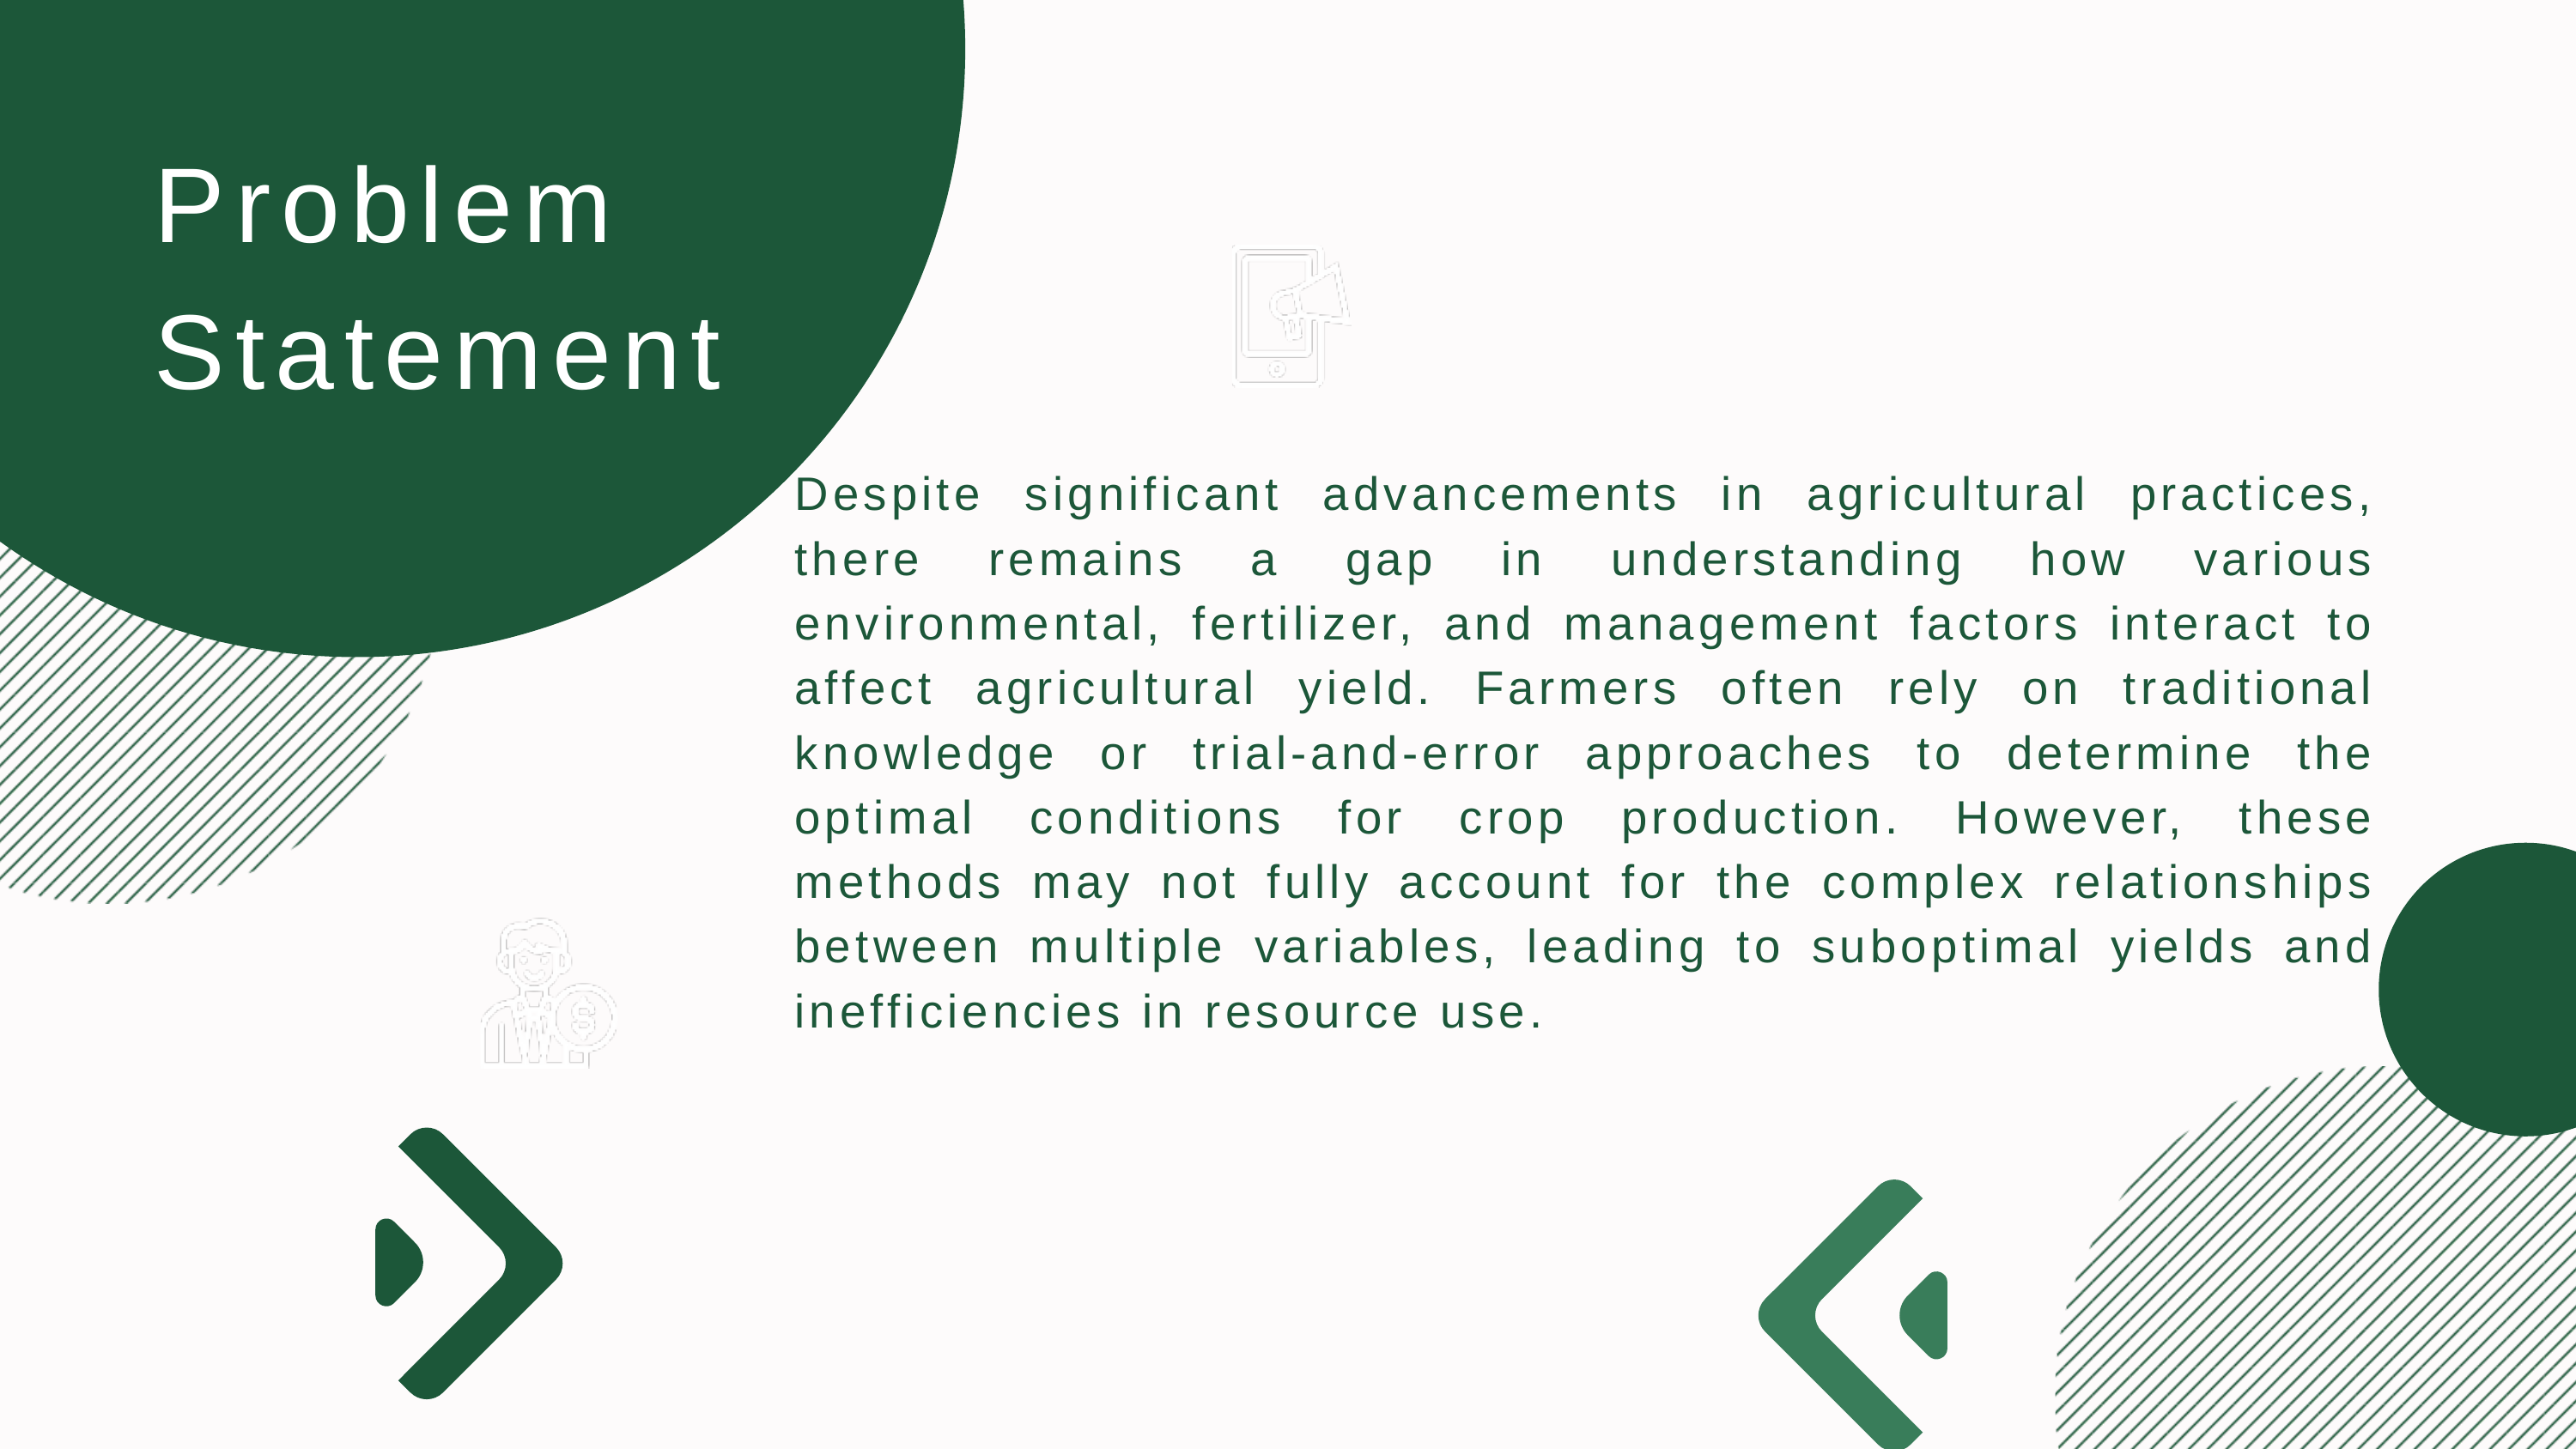

Problem Statement

Despite significant advancements in agricultural practices, there remains a gap in understanding how various environmental, fertilizer, and management factors interact to affect agricultural yield. Farmers often rely on traditional knowledge or trial-and-error approaches to determine the optimal conditions for crop production. However, these methods may not fully account for the complex relationships between multiple variables, leading to suboptimal yields and inefficiencies in resource use.